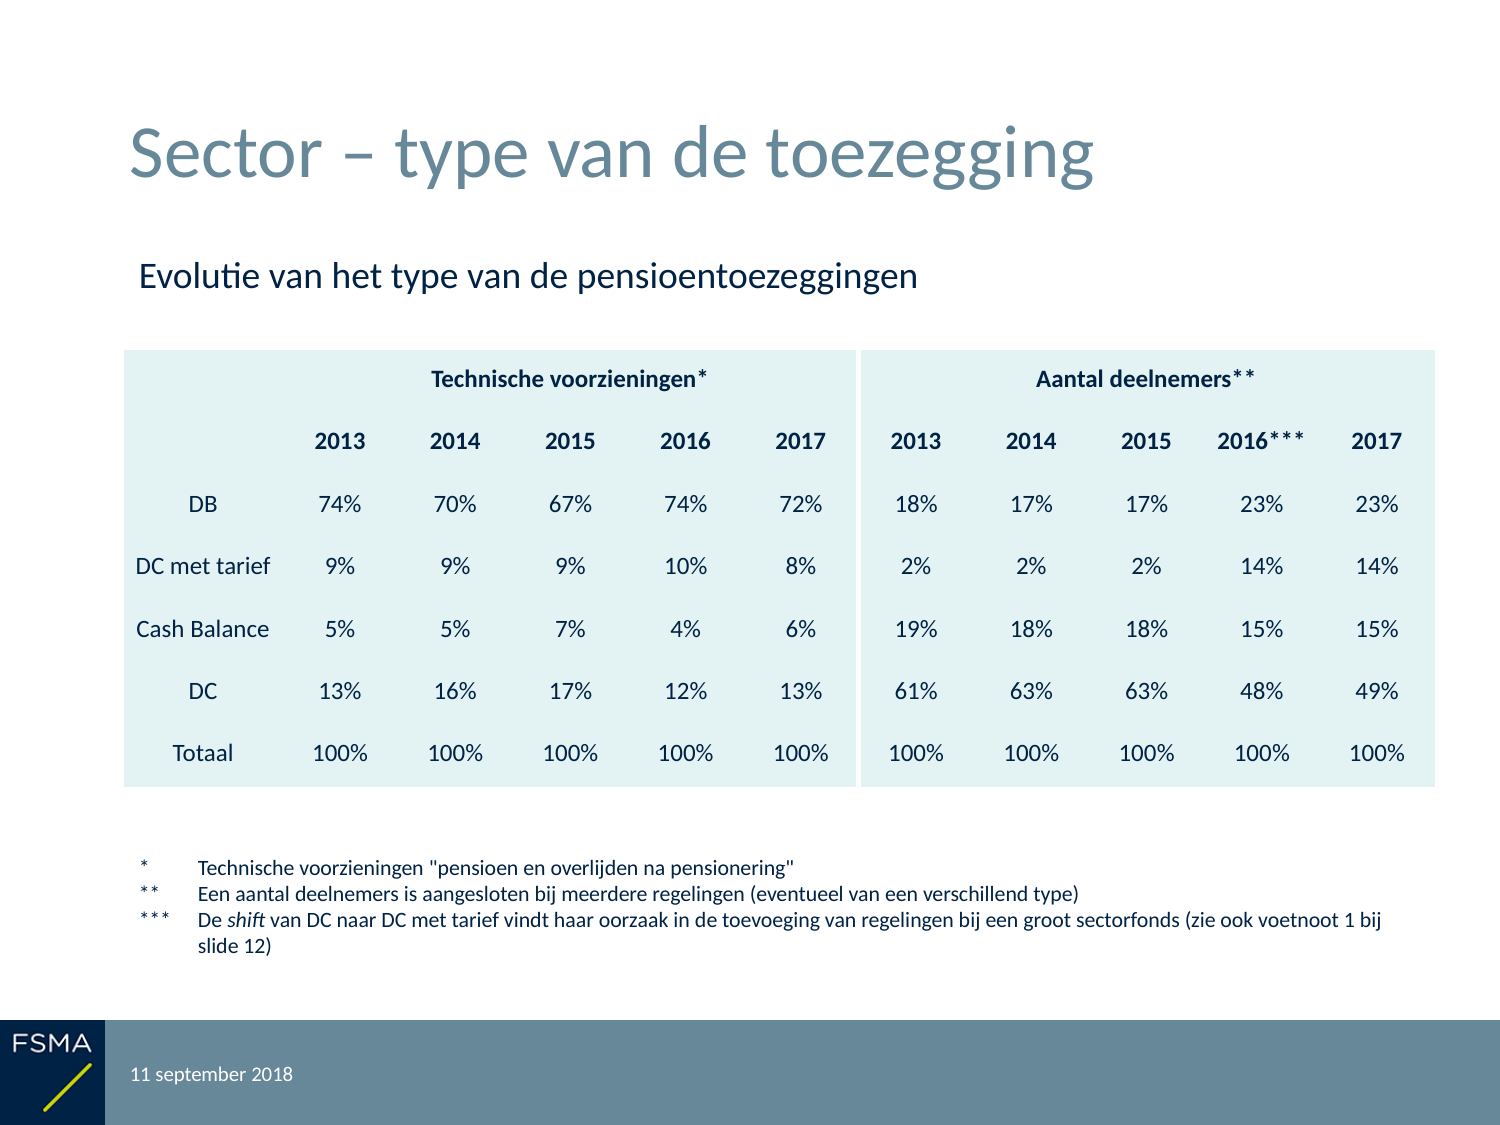

# Sector – type van de toezegging
Evolutie van het type van de pensioentoezeggingen
|  | Technische voorzieningen\* |  |  |  |  | Aantal deelnemers\*\* |  |  |  |  |
| --- | --- | --- | --- | --- | --- | --- | --- | --- | --- | --- |
|  | 2013 | 2014 | 2015 | 2016 | 2017 | 2013 | 2014 | 2015 | 2016\*\*\* | 2017 |
| DB | 74% | 70% | 67% | 74% | 72% | 18% | 17% | 17% | 23% | 23% |
| DC met tarief | 9% | 9% | 9% | 10% | 8% | 2% | 2% | 2% | 14% | 14% |
| Cash Balance | 5% | 5% | 7% | 4% | 6% | 19% | 18% | 18% | 15% | 15% |
| DC | 13% | 16% | 17% | 12% | 13% | 61% | 63% | 63% | 48% | 49% |
| Totaal | 100% | 100% | 100% | 100% | 100% | 100% | 100% | 100% | 100% | 100% |
*	Technische voorzieningen "pensioen en overlijden na pensionering"
**	Een aantal deelnemers is aangesloten bij meerdere regelingen (eventueel van een verschillend type)
***	De shift van DC naar DC met tarief vindt haar oorzaak in de toevoeging van regelingen bij een groot sectorfonds (zie ook voetnoot 1 bij slide 12)
11 september 2018
Rapportering over het boekjaar 2017
15